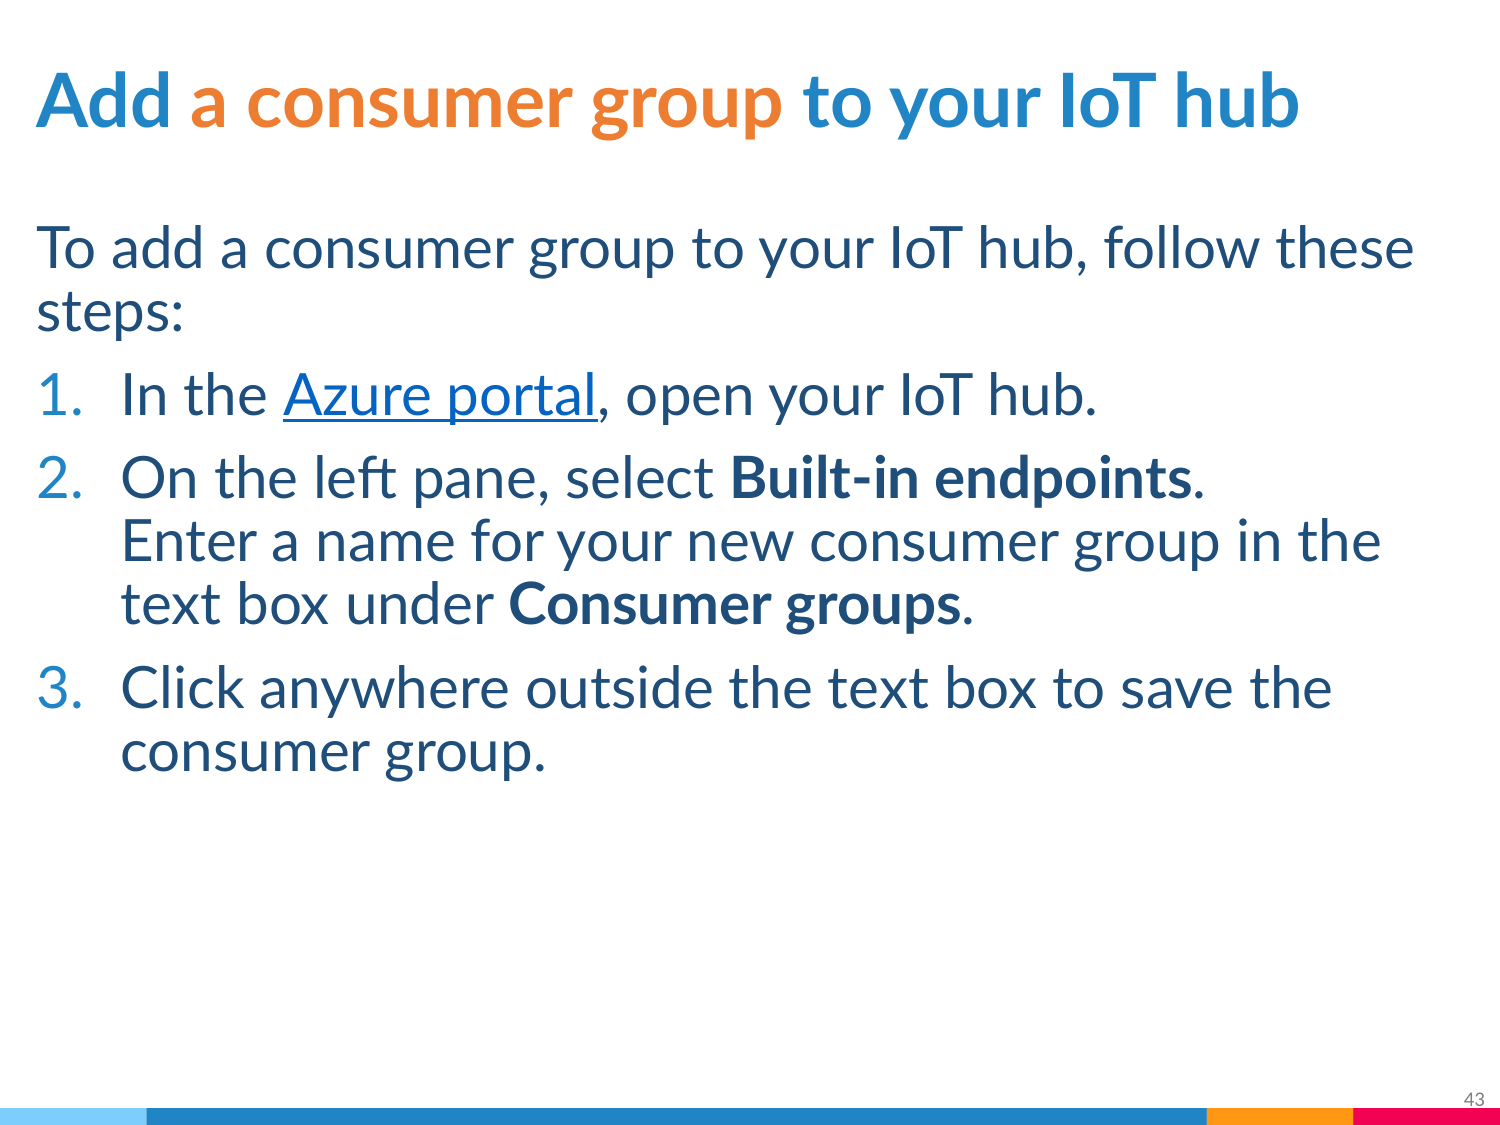

# Add a consumer group to your IoT hub
To add a consumer group to your IoT hub, follow these steps:
In the Azure portal, open your IoT hub.
On the left pane, select Built-in endpoints.
Enter a name for your new consumer group in the text box under Consumer groups.
Click anywhere outside the text box to save the consumer group.

43